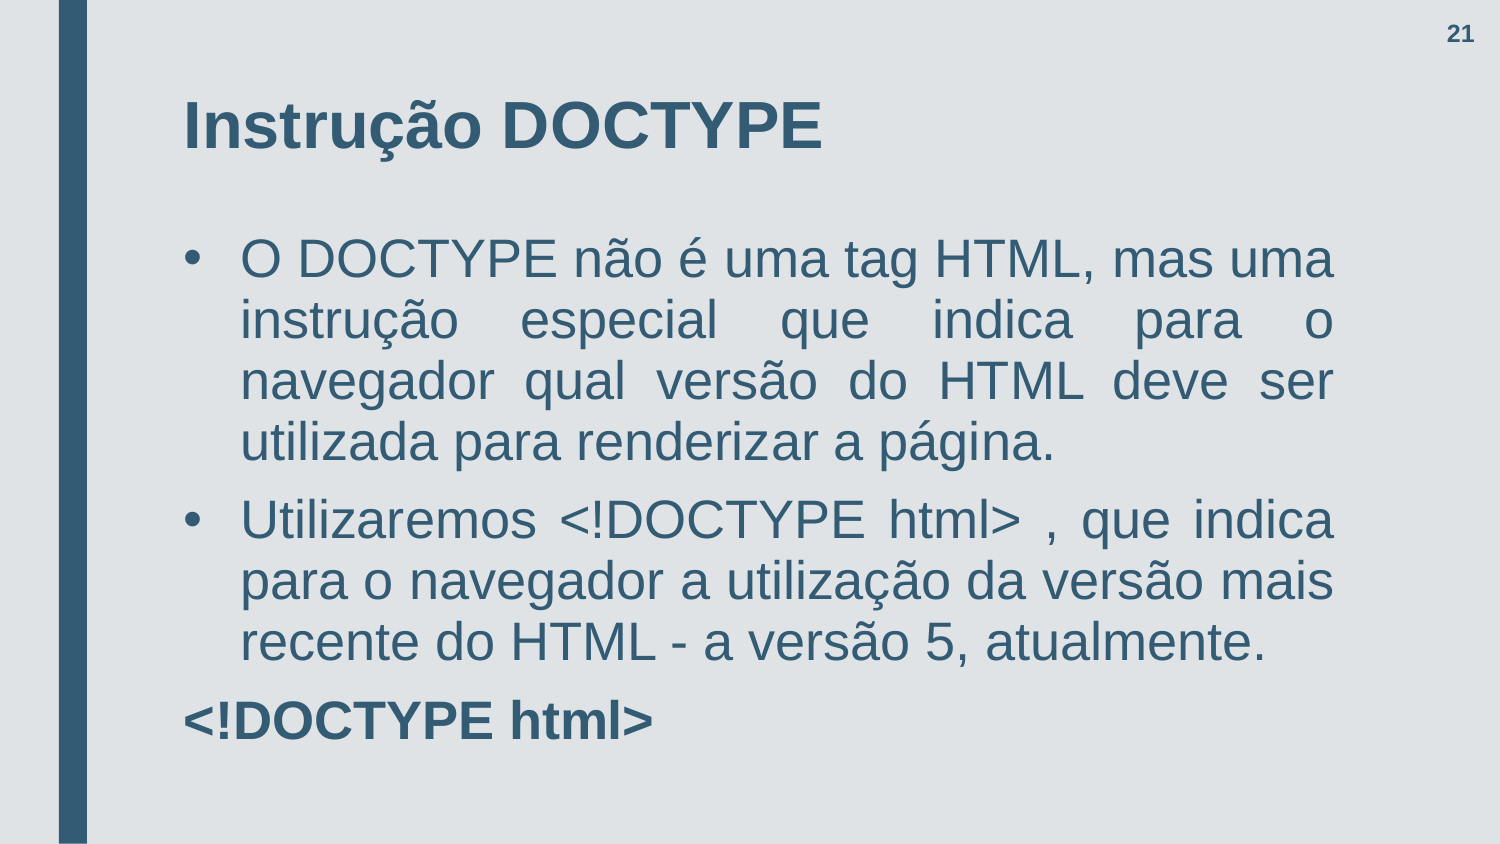

21
# Instrução DOCTYPE
O DOCTYPE não é uma tag HTML, mas uma instrução especial que indica para o navegador qual versão do HTML deve ser utilizada para renderizar a página.
Utilizaremos <!DOCTYPE html> , que indica para o navegador a utilização da versão mais recente do HTML - a versão 5, atualmente.
<!DOCTYPE html>